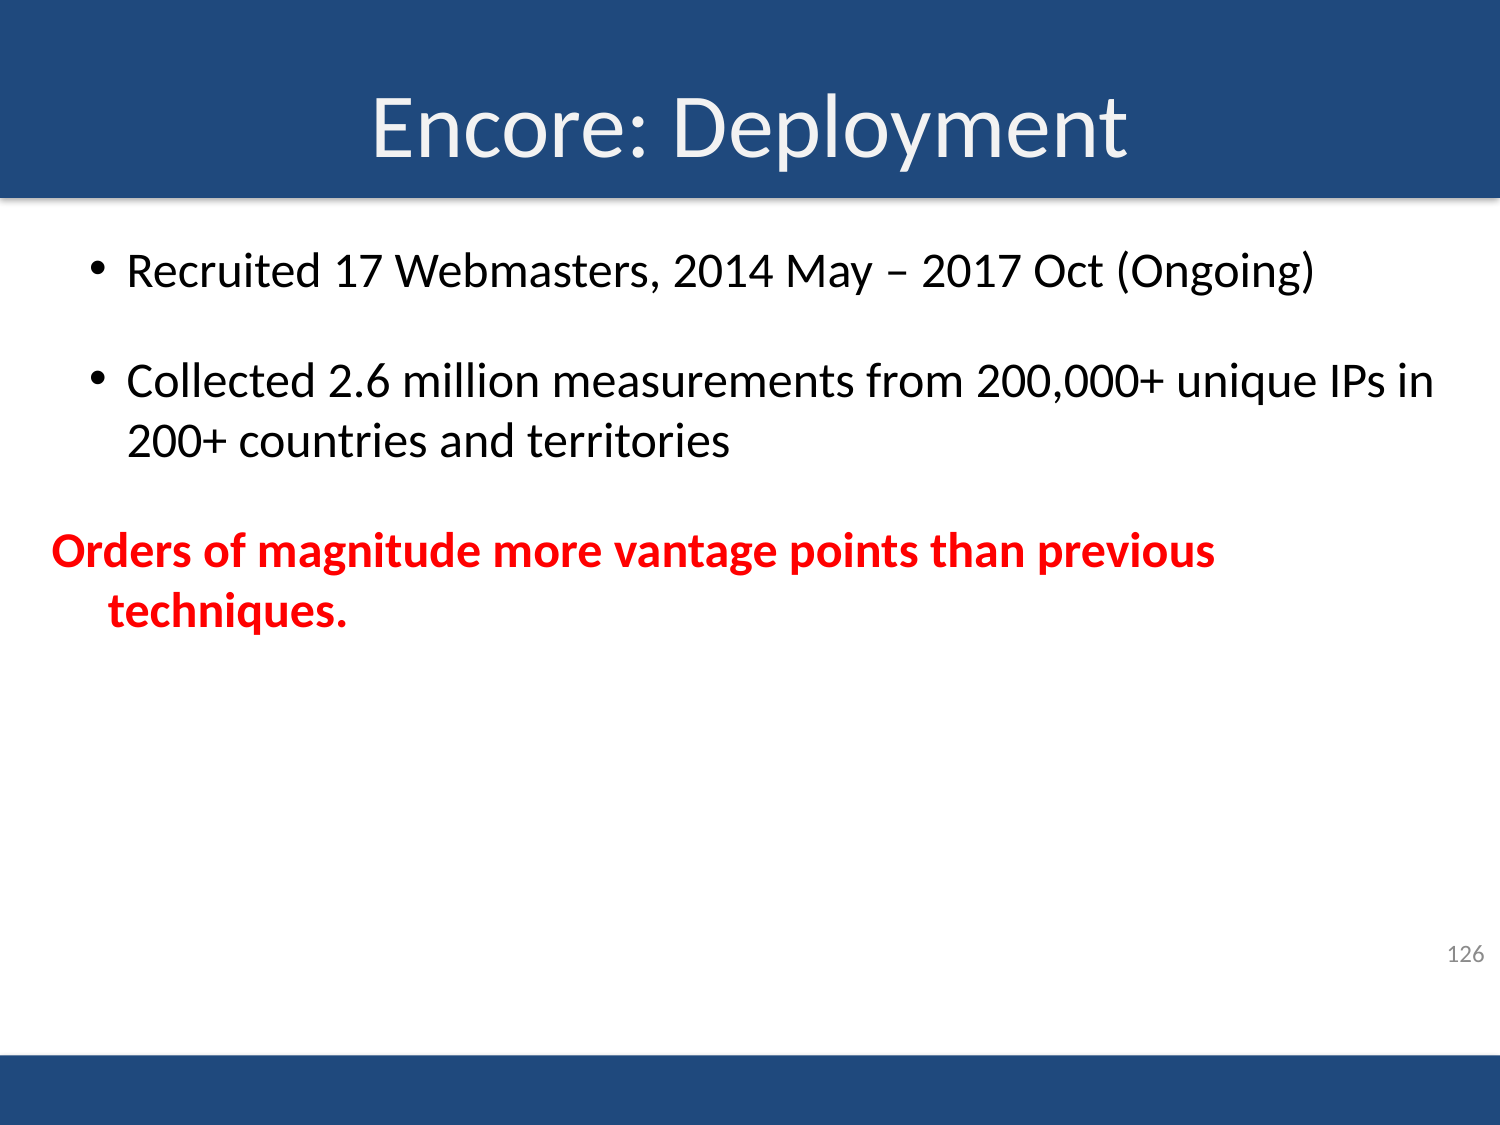

# Encore: Deployment
Recruited 17 Webmasters, 2014 May – 2017 Oct (Ongoing)
Collected 2.6 million measurements from 200,000+ unique IPs in 200+ countries and territories
Orders of magnitude more vantage points than previous techniques.
126